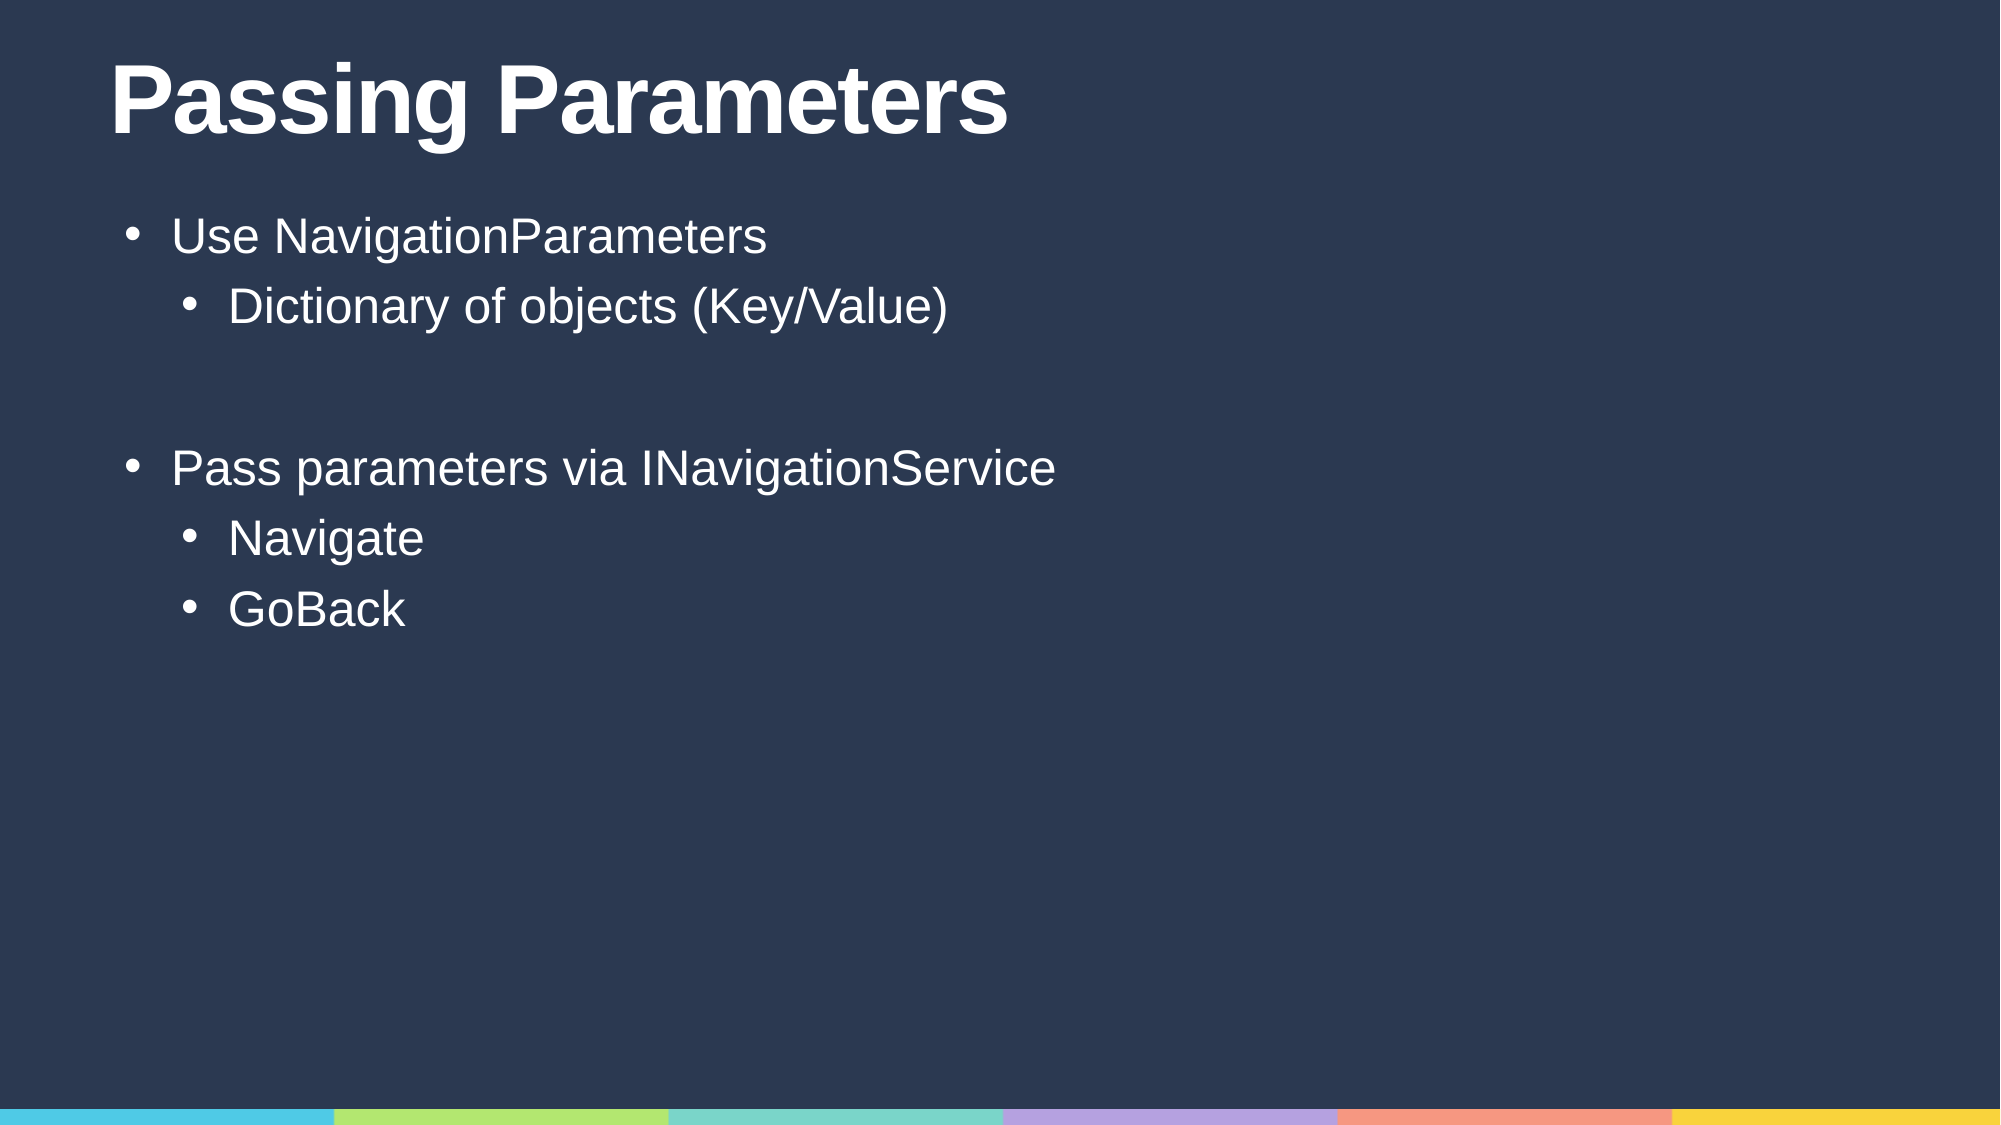

# Passing Parameters
Use NavigationParameters
Dictionary of objects (Key/Value)

Pass parameters via INavigationService
Navigate
GoBack